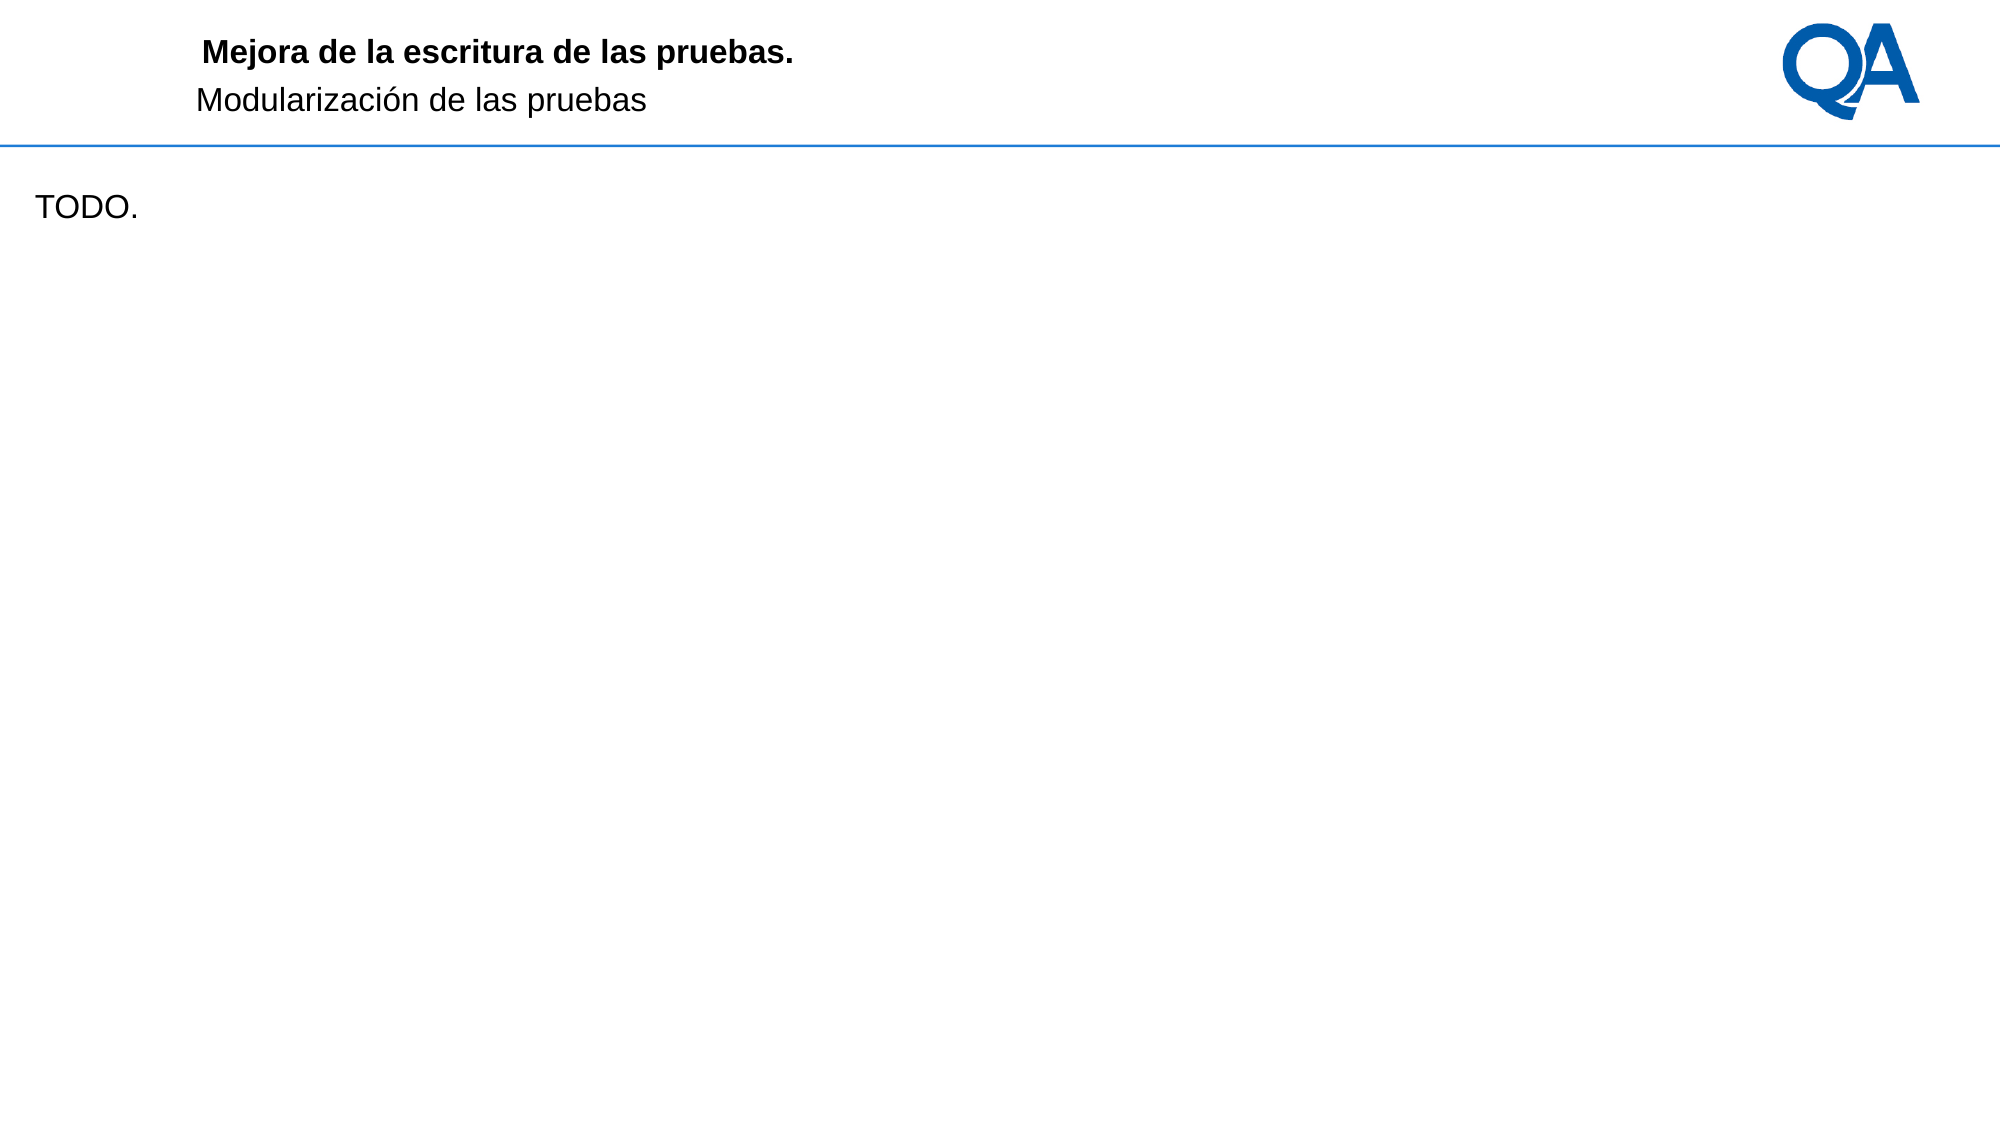

# Mejora de la escritura de las pruebas.
Modularización de las pruebas
TODO.